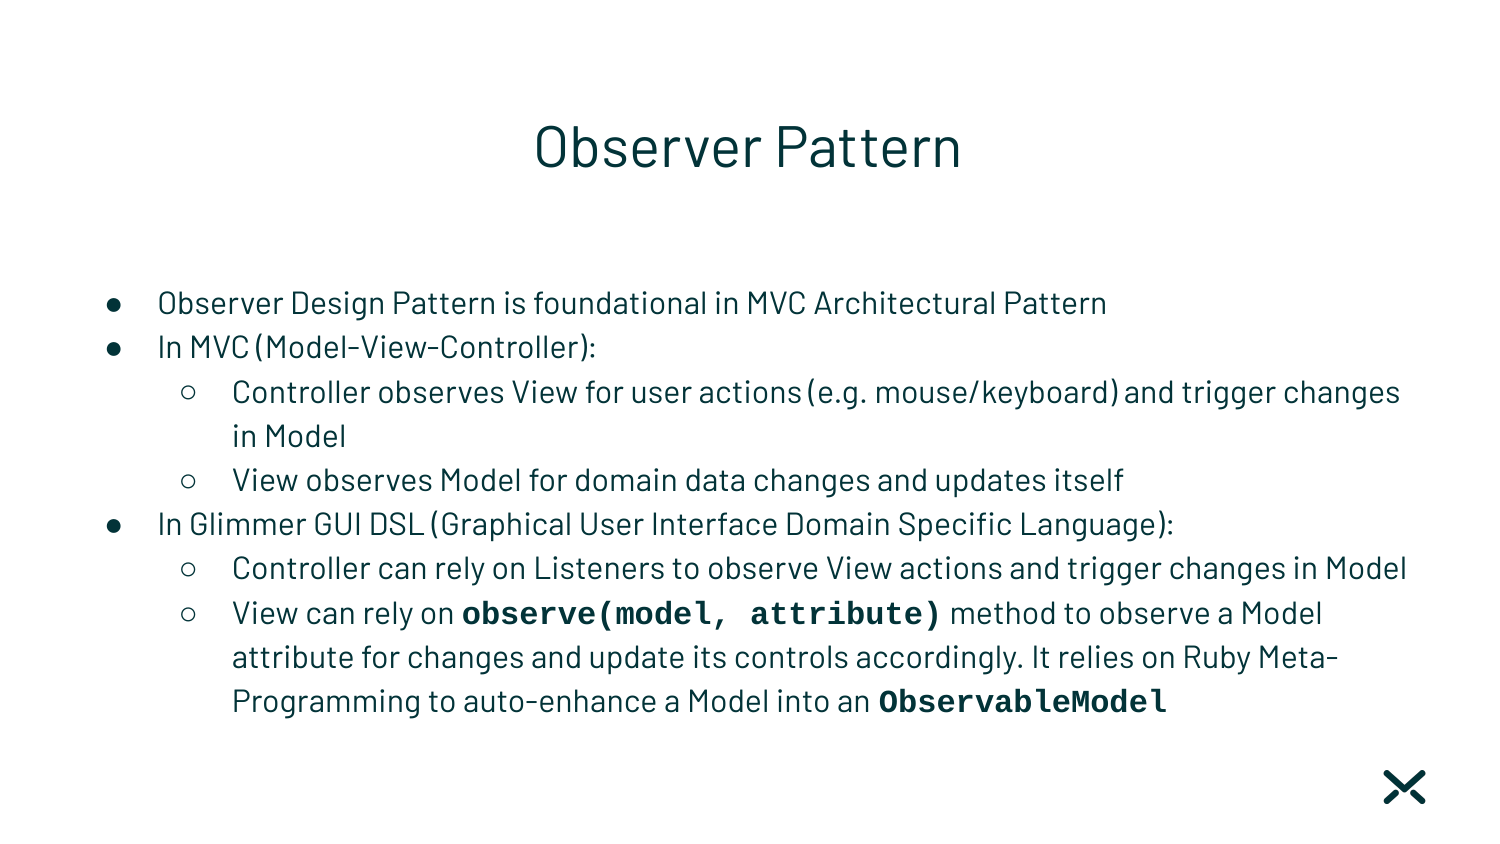

# Observer Pattern
Observer Design Pattern is foundational in MVC Architectural Pattern
In MVC (Model-View-Controller):
Controller observes View for user actions (e.g. mouse/keyboard) and trigger changes in Model
View observes Model for domain data changes and updates itself
In Glimmer GUI DSL (Graphical User Interface Domain Specific Language):
Controller can rely on Listeners to observe View actions and trigger changes in Model
View can rely on observe(model, attribute) method to observe a Model attribute for changes and update its controls accordingly. It relies on Ruby Meta-Programming to auto-enhance a Model into an ObservableModel